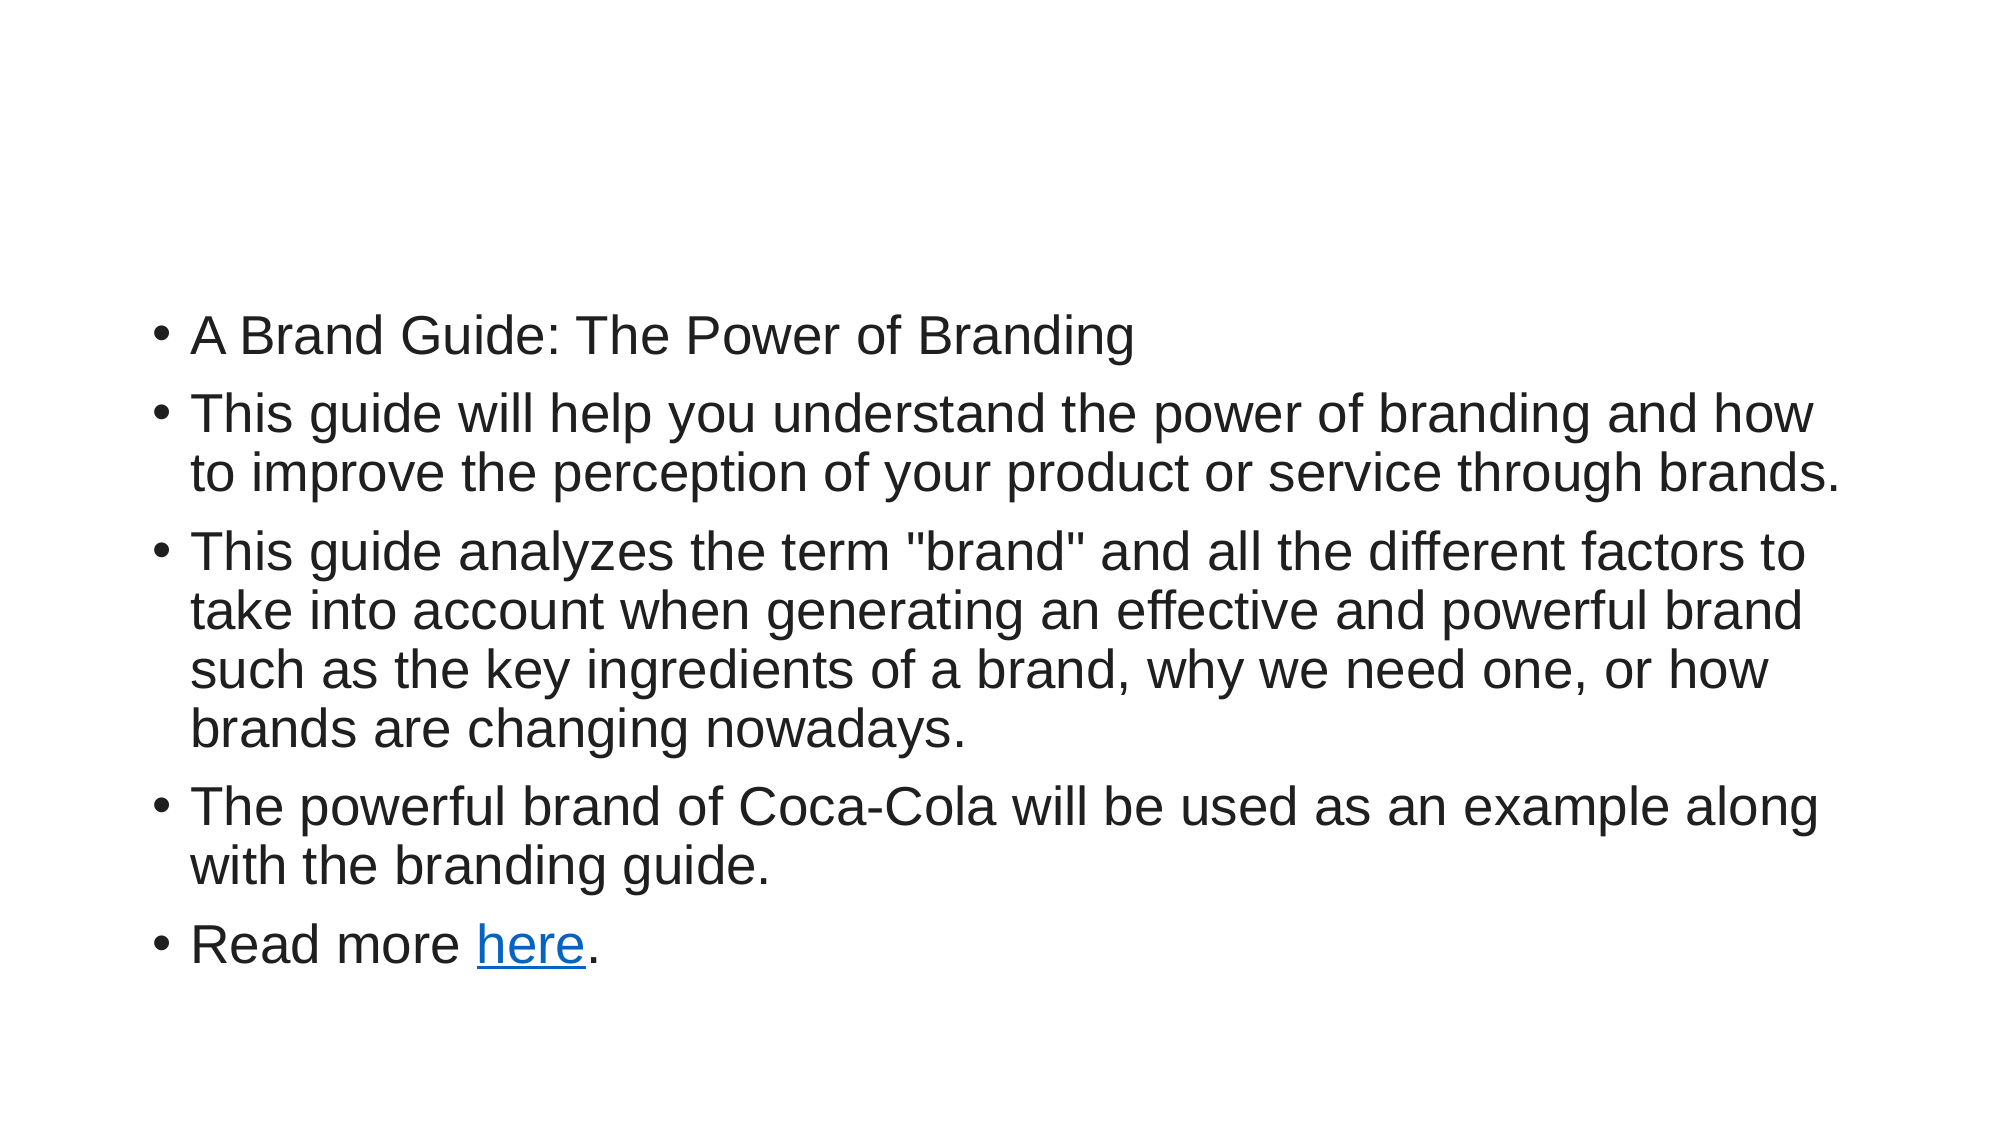

#
A Brand Guide: The Power of Branding
This guide will help you understand the power of branding and how to improve the perception of your product or service through brands.
This guide analyzes the term "brand" and all the different factors to take into account when generating an effective and powerful brand such as the key ingredients of a brand, why we need one, or how brands are changing nowadays.
The powerful brand of Coca-Cola will be used as an example along with the branding guide.
Read more here.